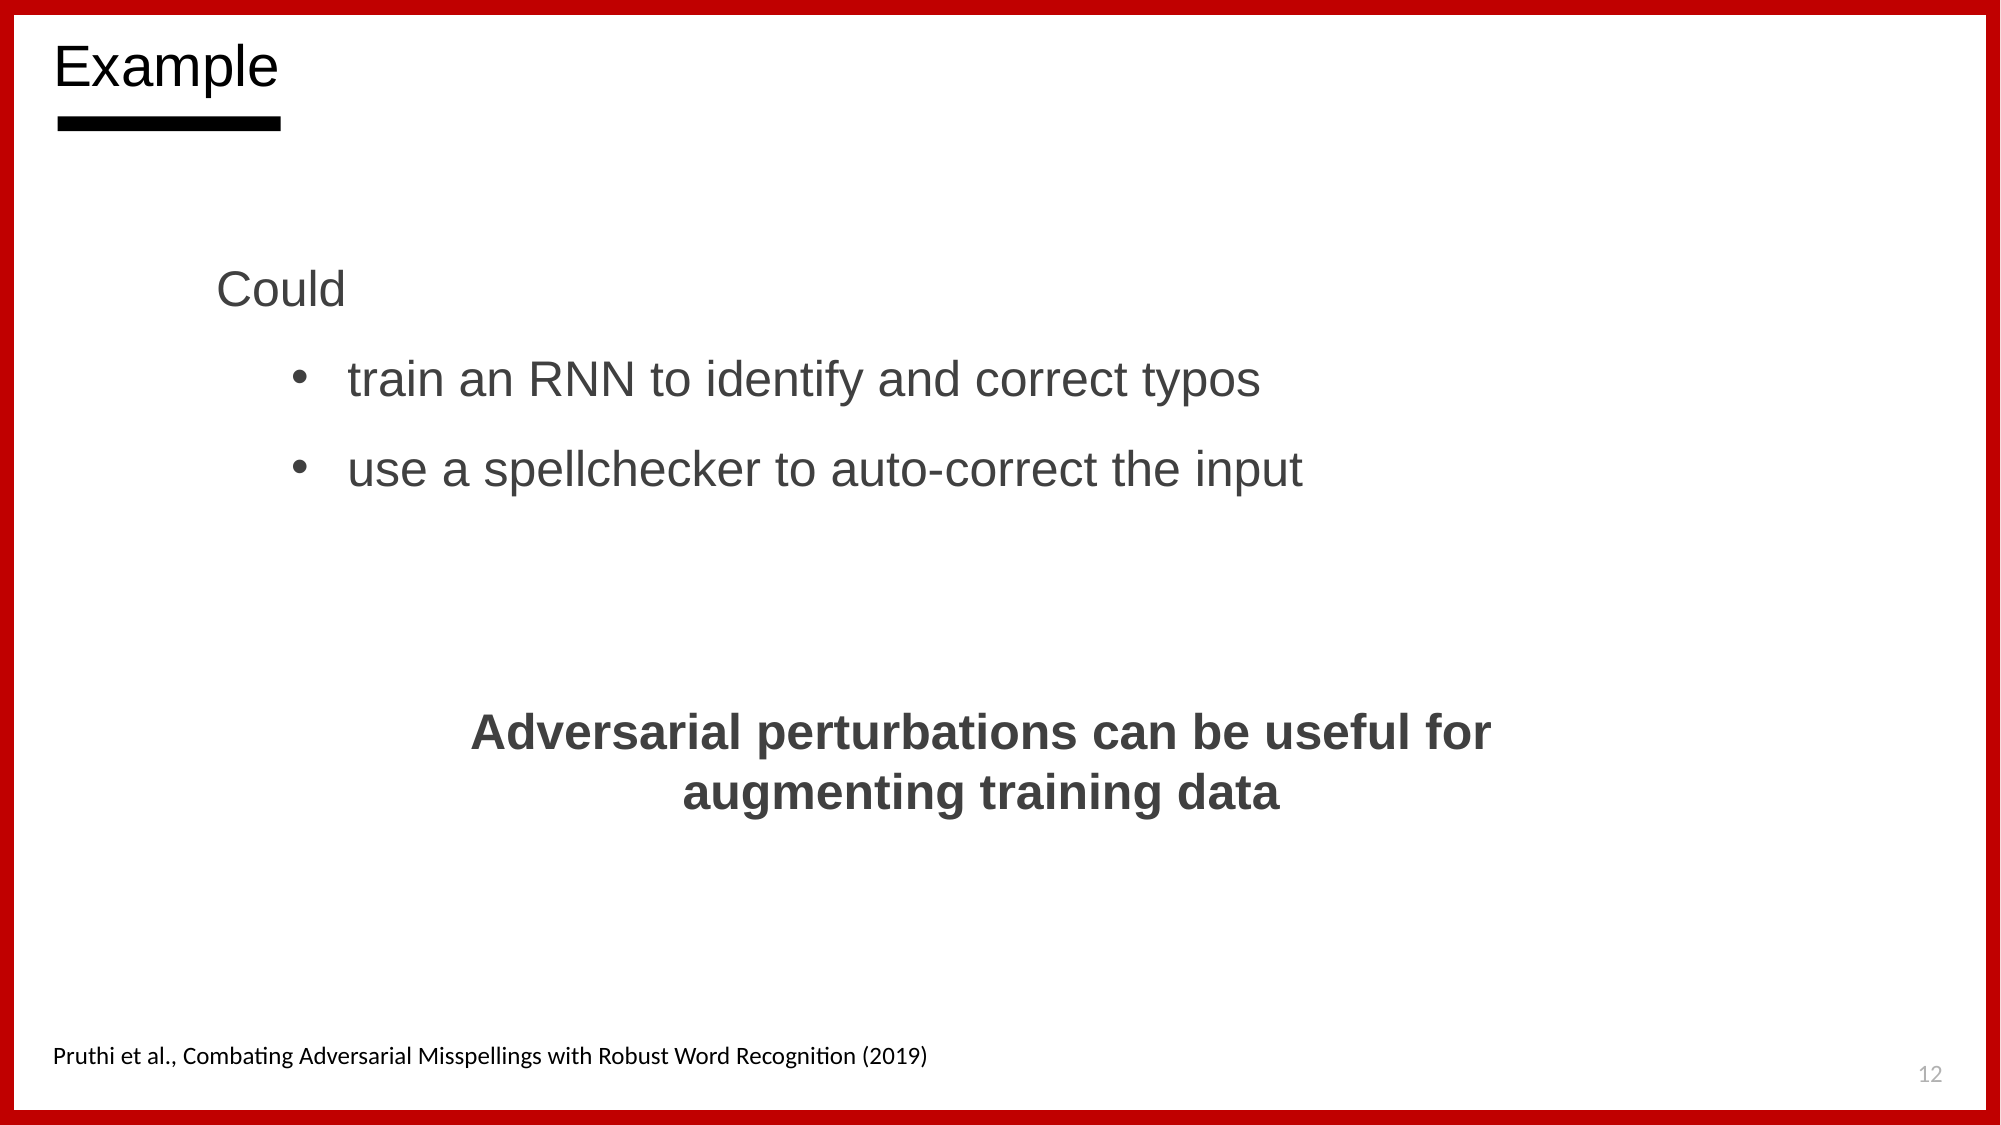

Example

Could
train an RNN to identify and correct typos
use a spellchecker to auto-correct the input
Adversarial perturbations can be useful for augmenting training data
Pruthi et al., Combating Adversarial Misspellings with Robust Word Recognition (2019)
12